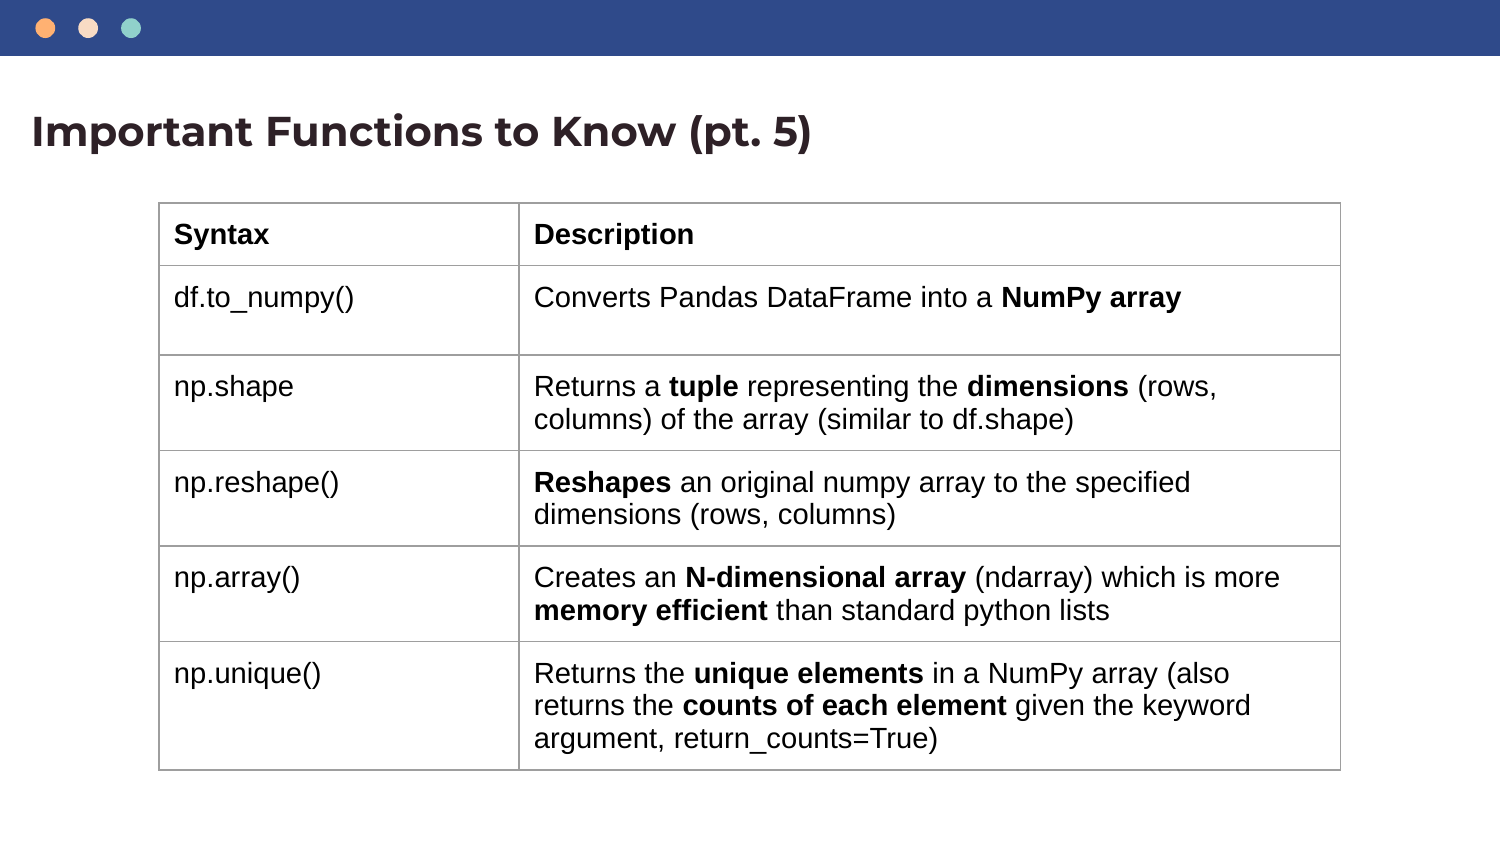

Important Functions to Know (pt. 5)
| Syntax | Description |
| --- | --- |
| df.to\_numpy() | Converts Pandas DataFrame into a NumPy array |
| np.shape | Returns a tuple representing the dimensions (rows, columns) of the array (similar to df.shape) |
| np.reshape() | Reshapes an original numpy array to the specified dimensions (rows, columns) |
| np.array() | Creates an N-dimensional array (ndarray) which is more memory efficient than standard python lists |
| np.unique() | Returns the unique elements in a NumPy array (also returns the counts of each element given the keyword argument, return\_counts=True) |